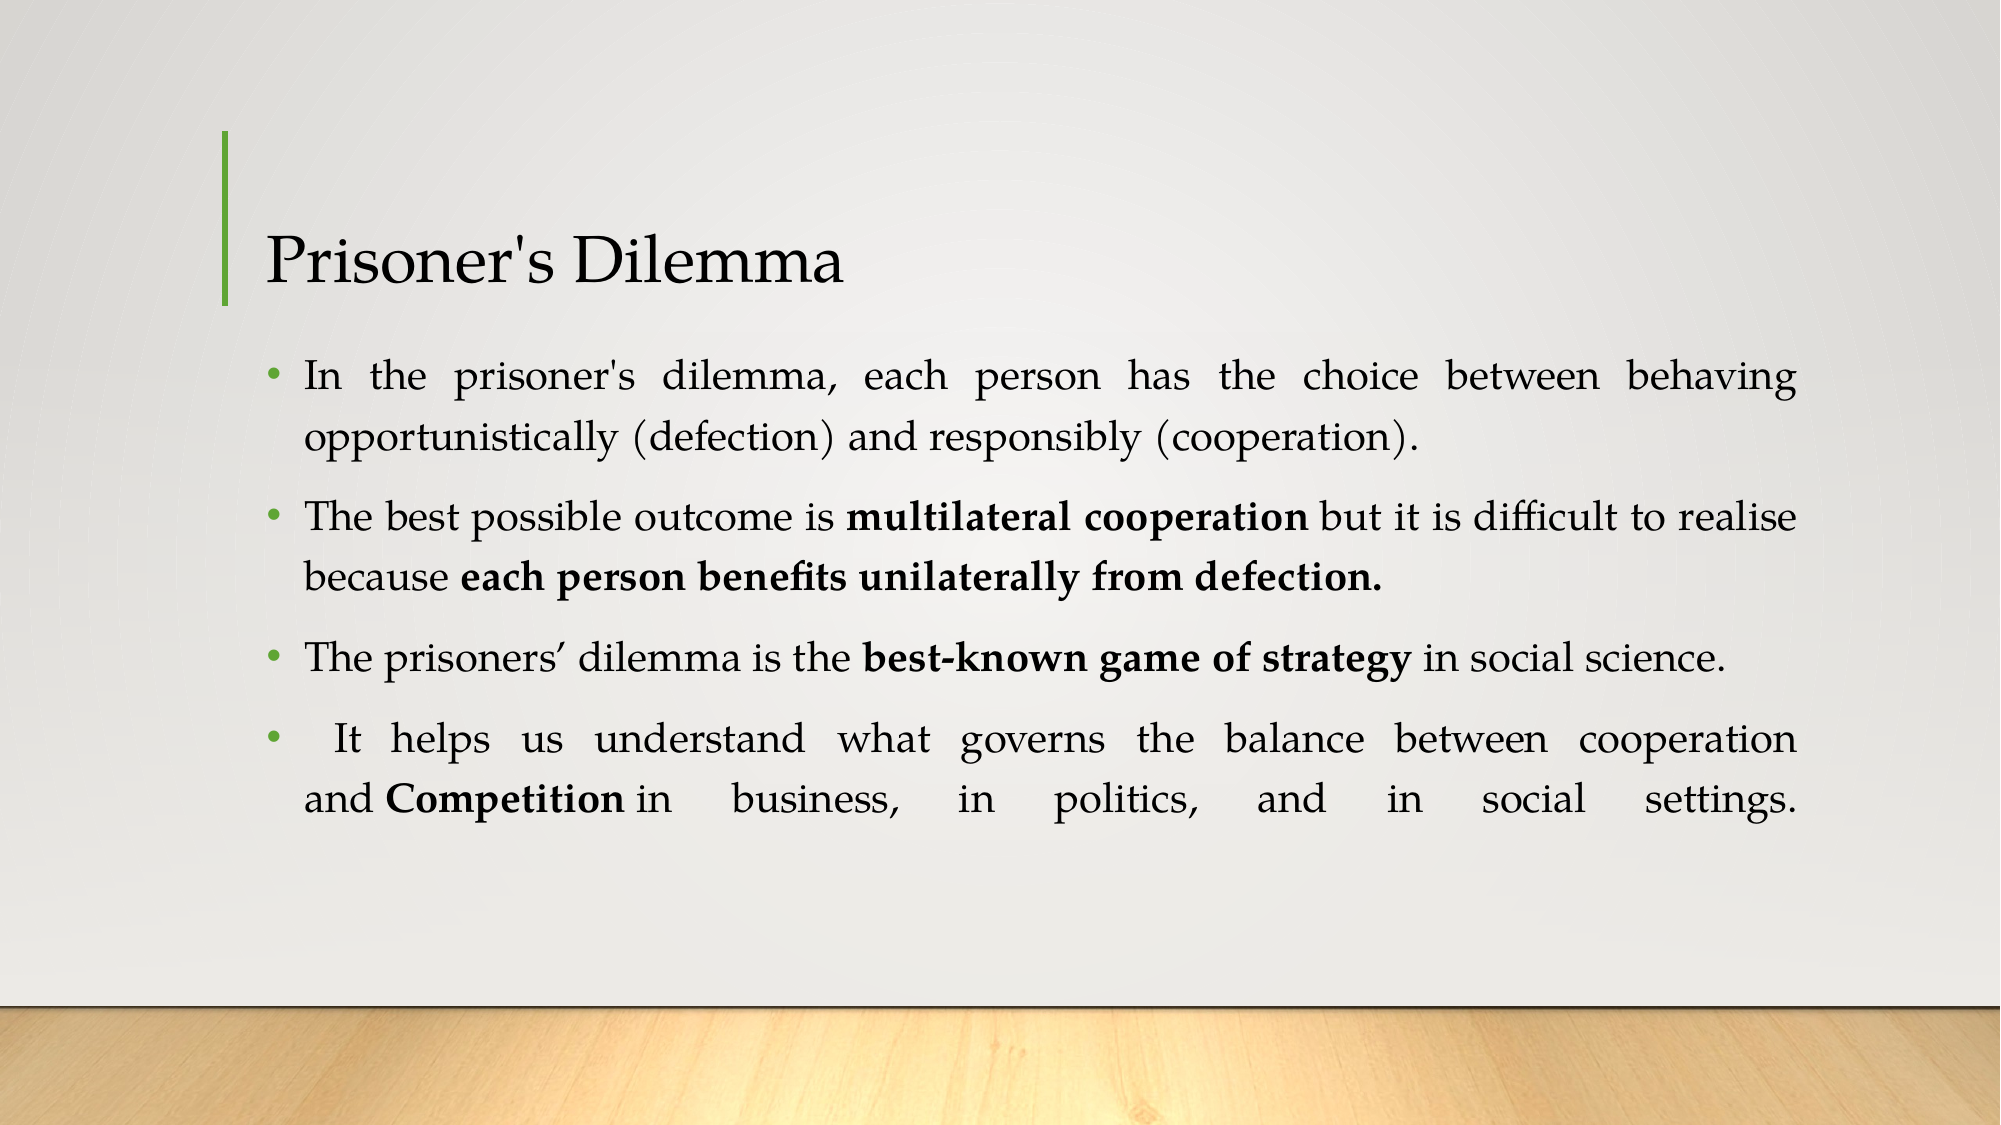

# Prisoner's Dilemma
In the prisoner's dilemma, each person has the choice between behaving opportunistically (defection) and responsibly (cooperation).
The best possible outcome is multilateral cooperation but it is difficult to realise because each person benefits unilaterally from defection.
The prisoners’ dilemma is the best-known game of strategy in social science.
 It helps us understand what governs the balance between cooperation and Competition in business, in politics, and in social settings.